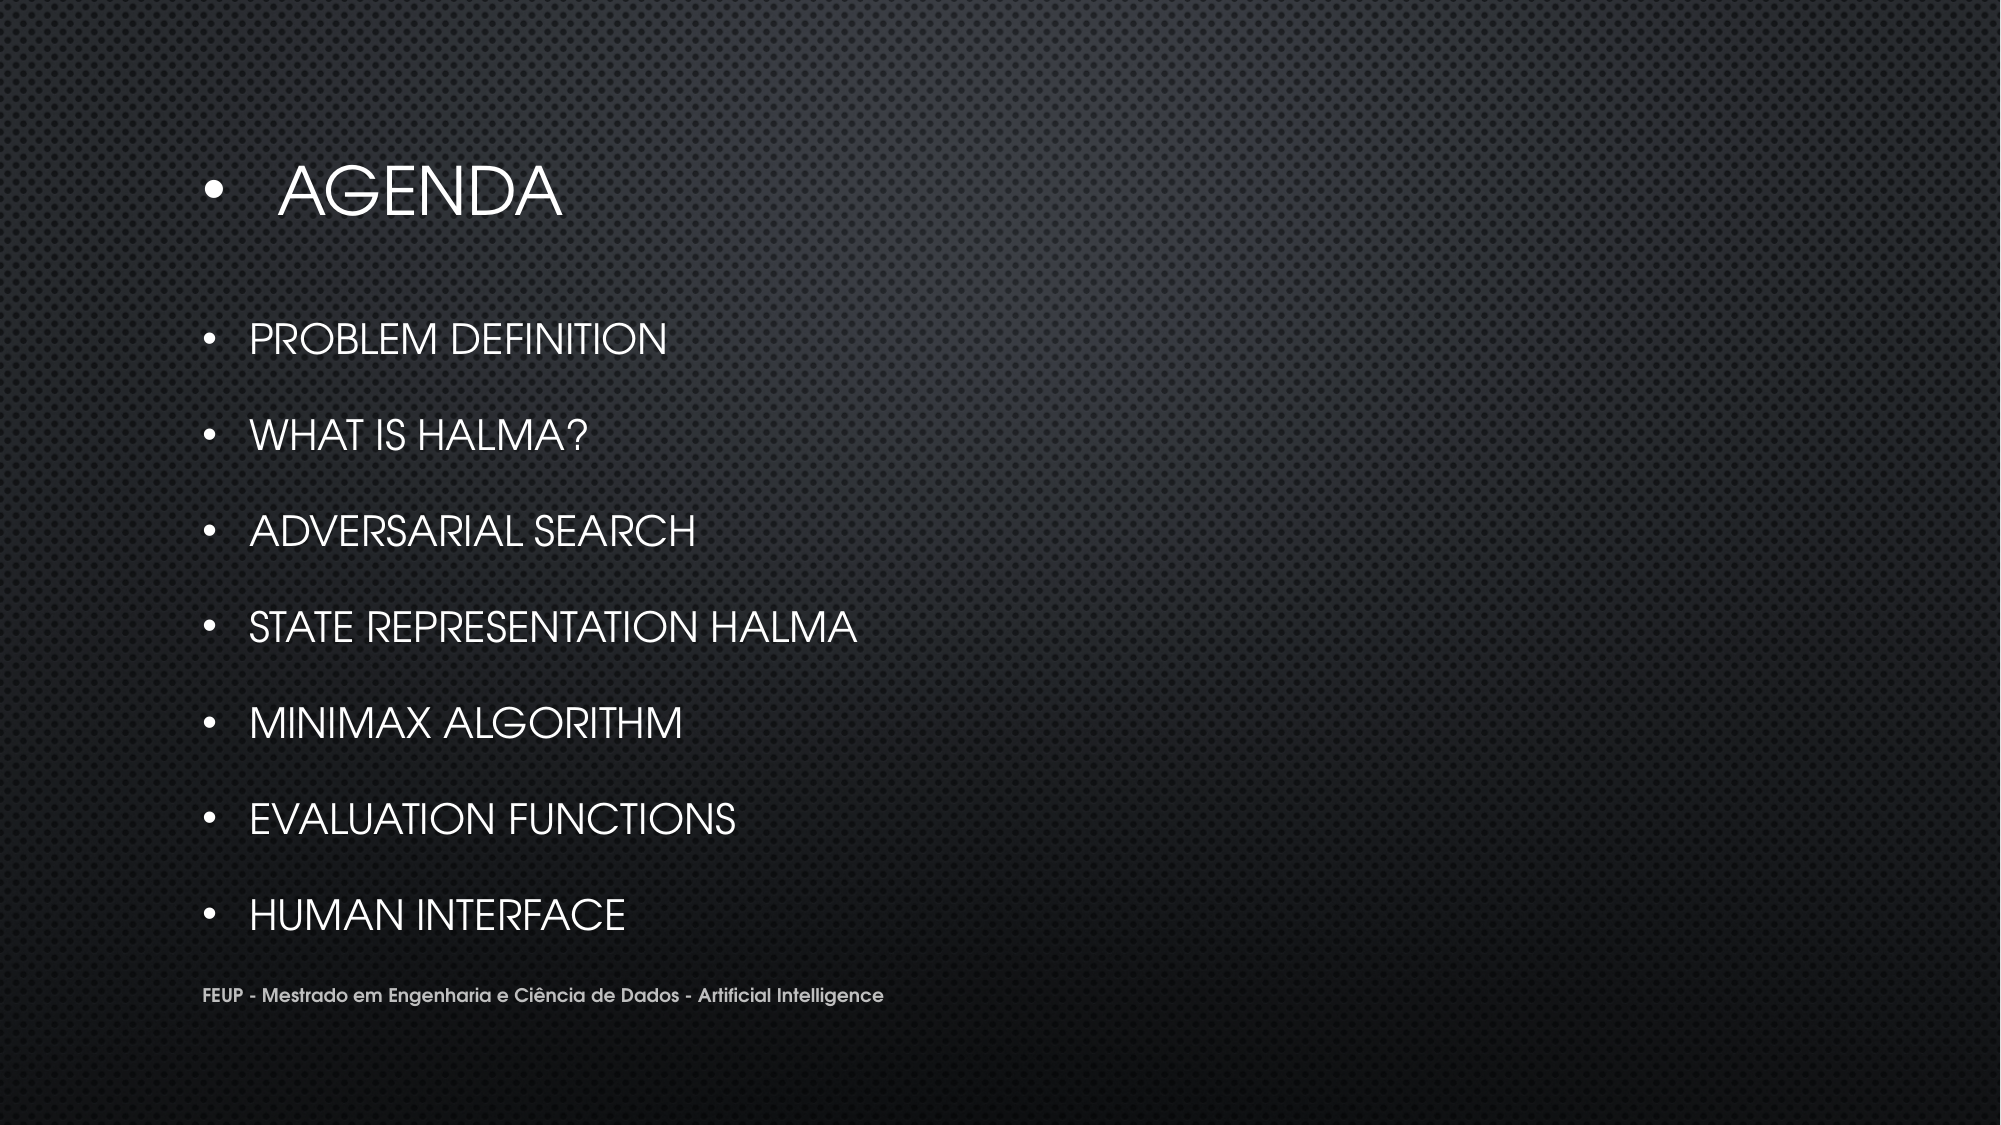

# Agenda
Problem Definition
What is Halma?
Adversarial Search
State Representation Halma
Minimax Algorithm
Evaluation Functions
Human Interface
FEUP - Mestrado em Engenharia e Ciência de Dados - Artificial Intelligence